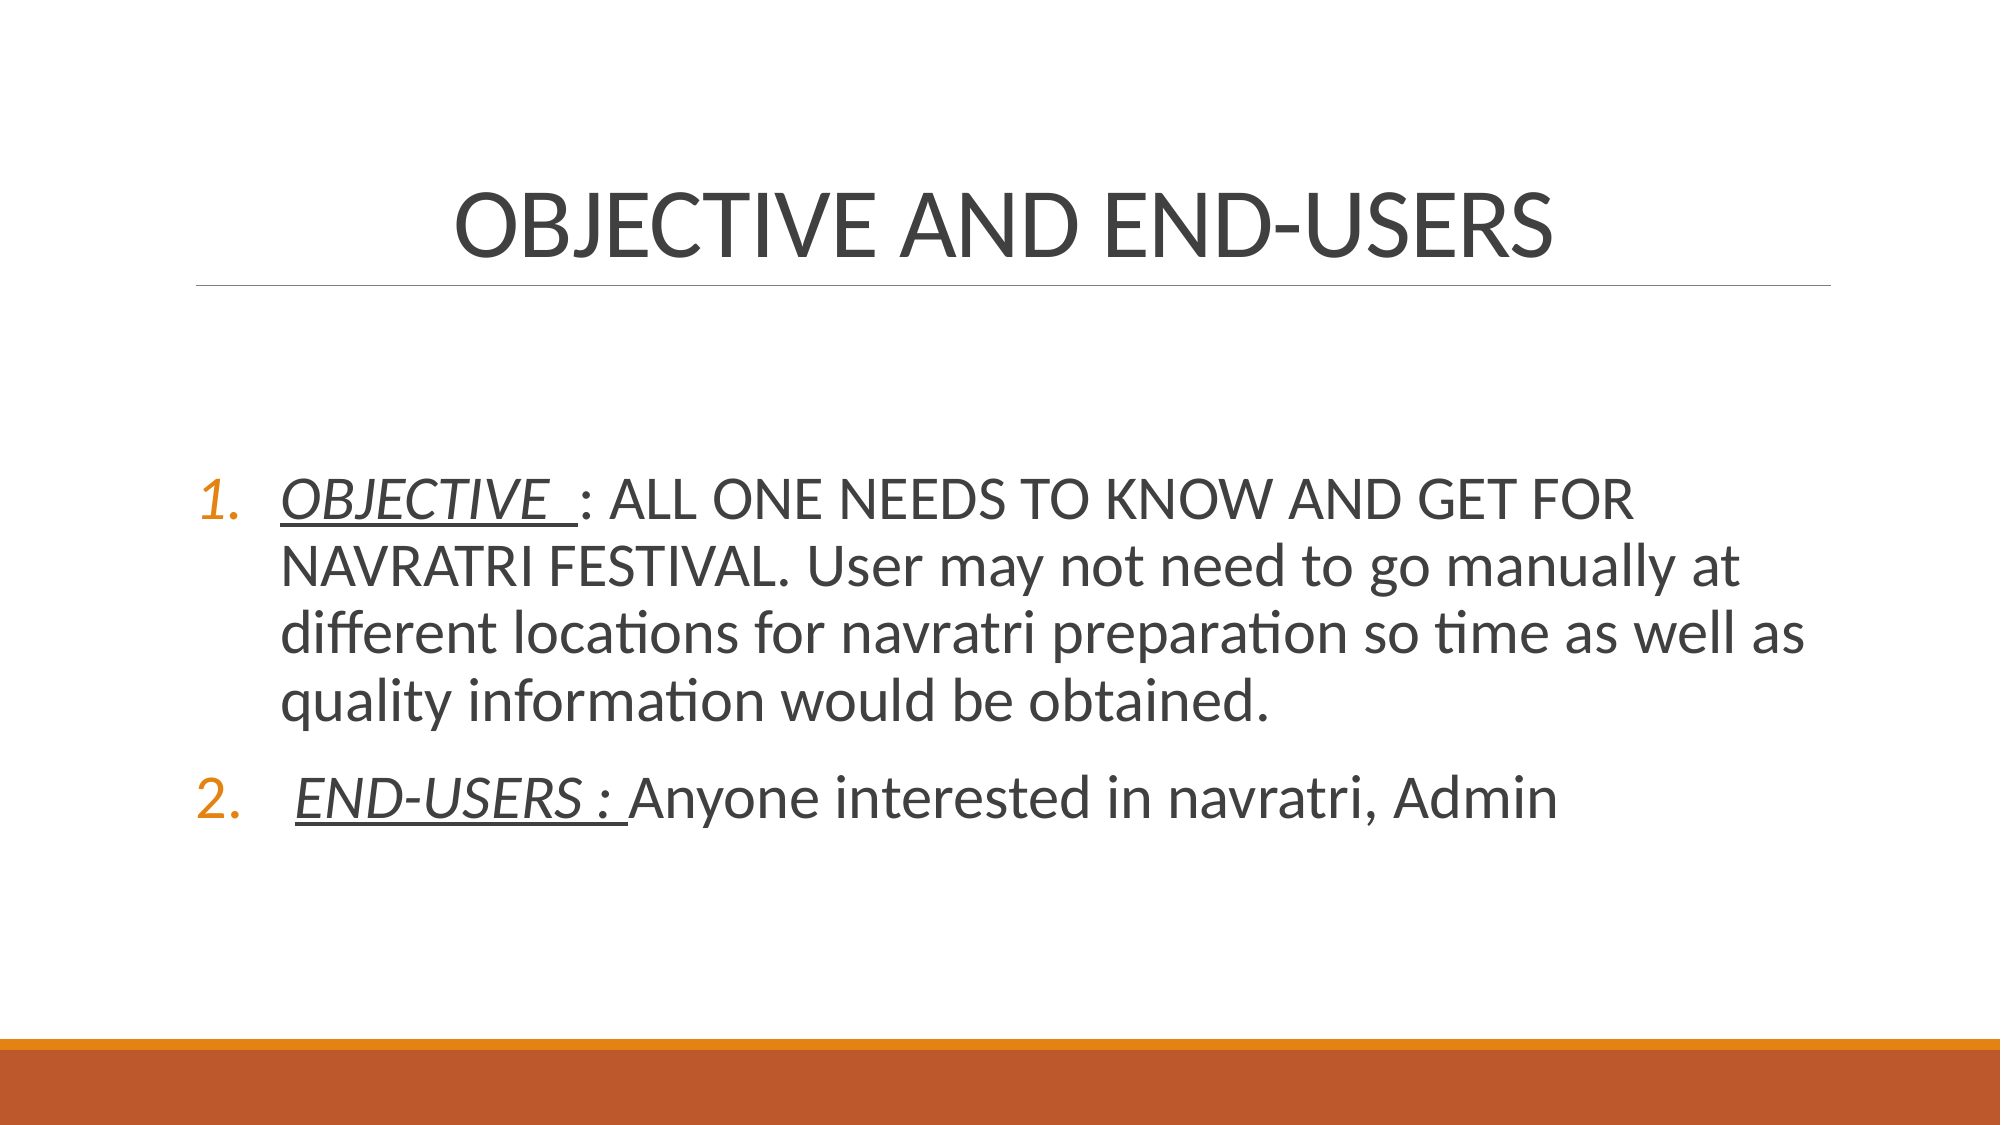

# OBJECTIVE AND END-USERS
OBJECTIVE  : ALL ONE NEEDS TO KNOW AND GET FOR NAVRATRI FESTIVAL. User may not need to go manually at different locations for navratri preparation so time as well as quality information would be obtained.
 END-USERS : Anyone interested in navratri, Admin